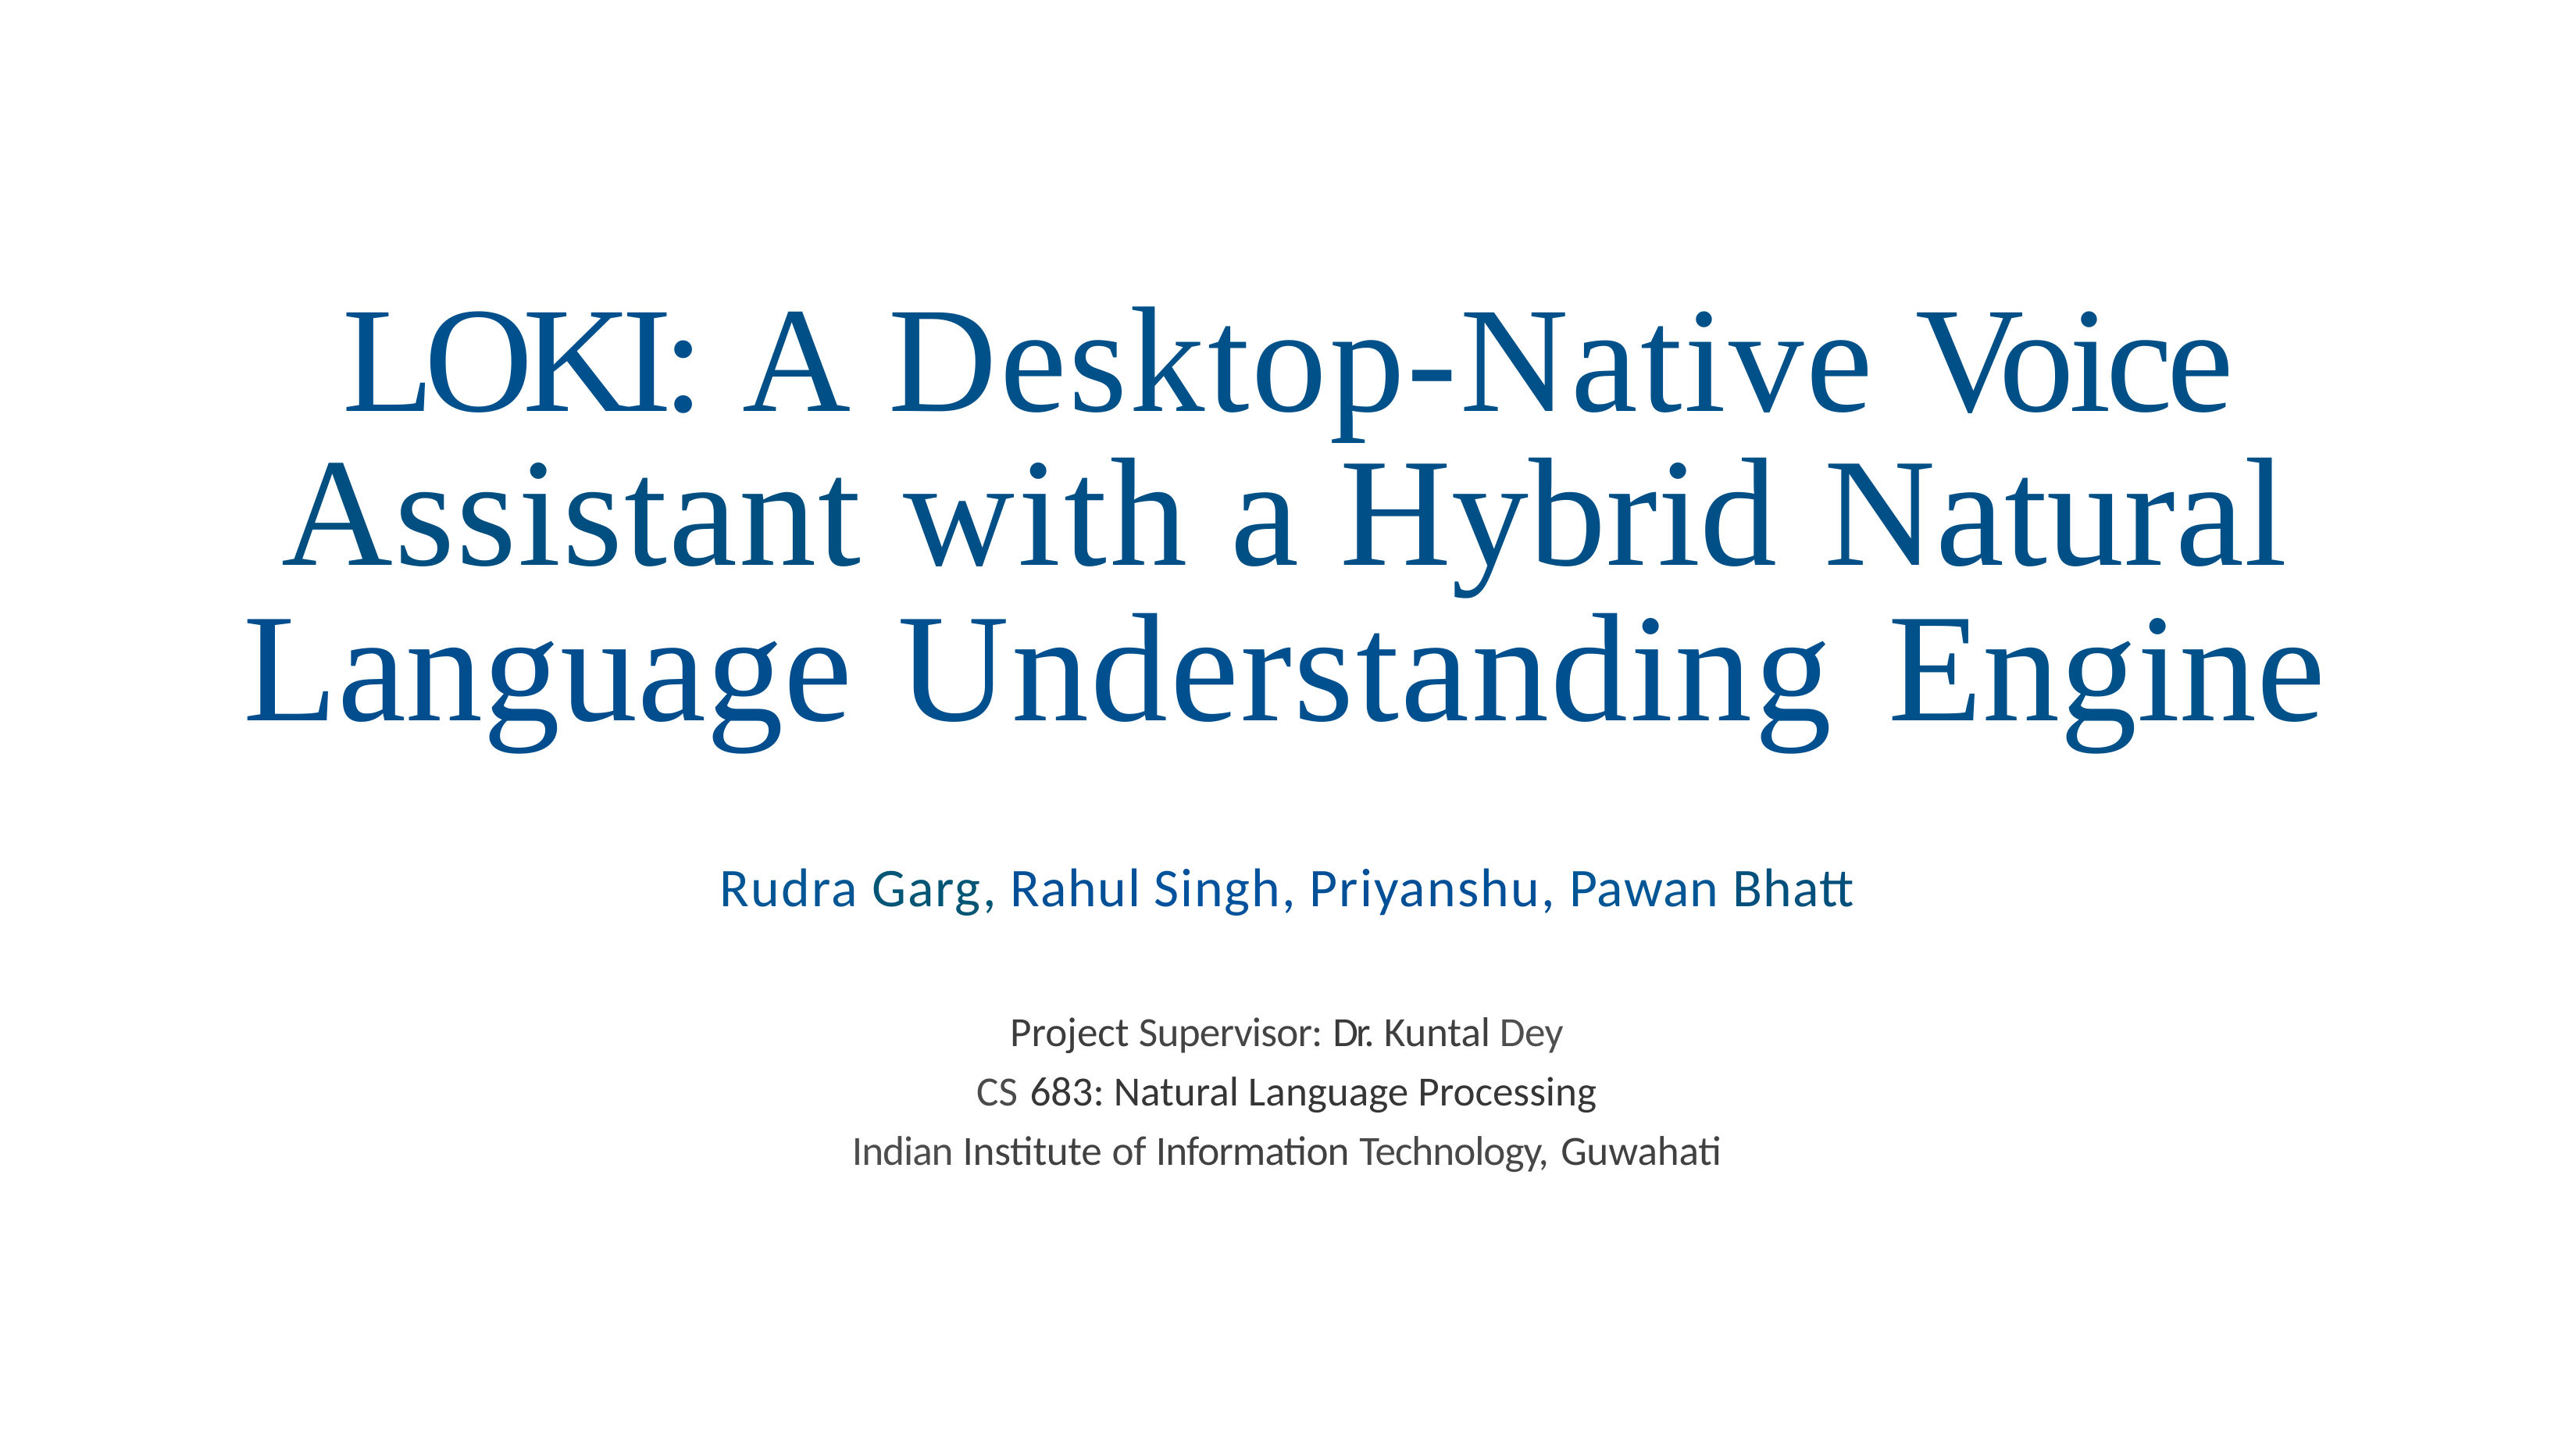

# LOKI: A Desktop-Native Voice Assistant with a Hybrid Natural Language Understanding Engine
Rudra Garg, Rahul Singh, Priyanshu, Pawan Bhatt

Project Supervisor: Dr. Kuntal Dey
CS 683: Natural Language Processing
Indian Institute of Information Technology, Guwahati